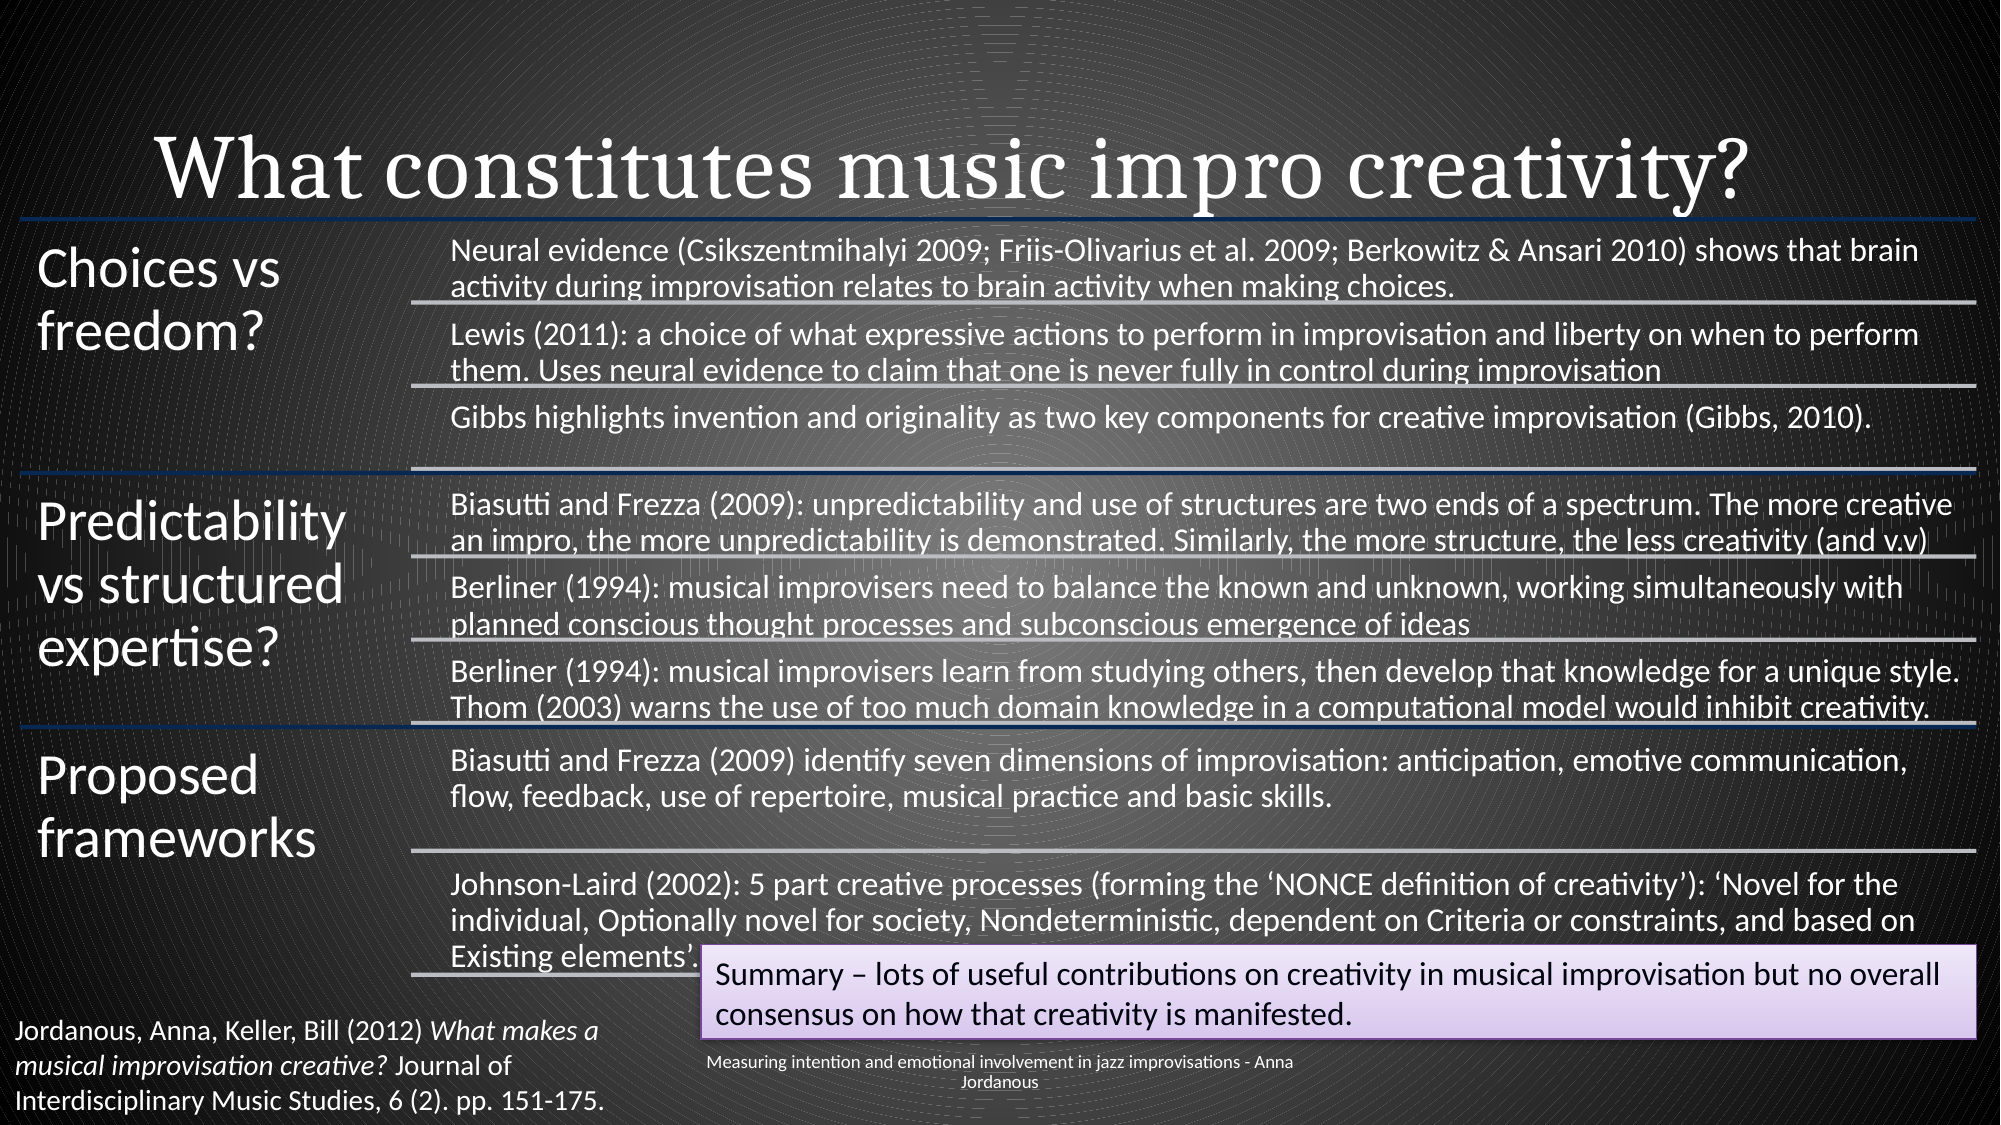

# What constitutes music impro creativity?
Choices vs freedom?
Neural evidence (Csikszentmihalyi 2009; Friis-Olivarius et al. 2009; Berkowitz & Ansari 2010) shows that brain activity during improvisation relates to brain activity when making choices.
Lewis (2011): a choice of what expressive actions to perform in improvisation and liberty on when to perform them. Uses neural evidence to claim that one is never fully in control during improvisation
Gibbs highlights invention and originality as two key components for creative improvisation (Gibbs, 2010).
Predictability vs structured expertise?
Biasutti and Frezza (2009): unpredictability and use of structures are two ends of a spectrum. The more creative an impro, the more unpredictability is demonstrated. Similarly, the more structure, the less creativity (and v.v)
Berliner (1994): musical improvisers need to balance the known and unknown, working simultaneously with planned conscious thought processes and subconscious emergence of ideas
Berliner (1994): musical improvisers learn from studying others, then develop that knowledge for a unique style. Thom (2003) warns the use of too much domain knowledge in a computational model would inhibit creativity.
Proposed frameworks
Biasutti and Frezza (2009) identify seven dimensions of improvisation: anticipation, emotive communication, flow, feedback, use of repertoire, musical practice and basic skills.
Johnson-Laird (2002): 5 part creative processes (forming the ‘NONCE definition of creativity’): ‘Novel for the individual, Optionally novel for society, Nondeterministic, dependent on Criteria or constraints, and based on Existing elements’.
Summary – lots of useful contributions on creativity in musical improvisation but no overall consensus on how that creativity is manifested.
Jordanous, Anna, Keller, Bill (2012) What makes a musical improvisation creative? Journal of Interdisciplinary Music Studies, 6 (2). pp. 151-175.
Measuring intention and emotional involvement in jazz improvisations - Anna Jordanous